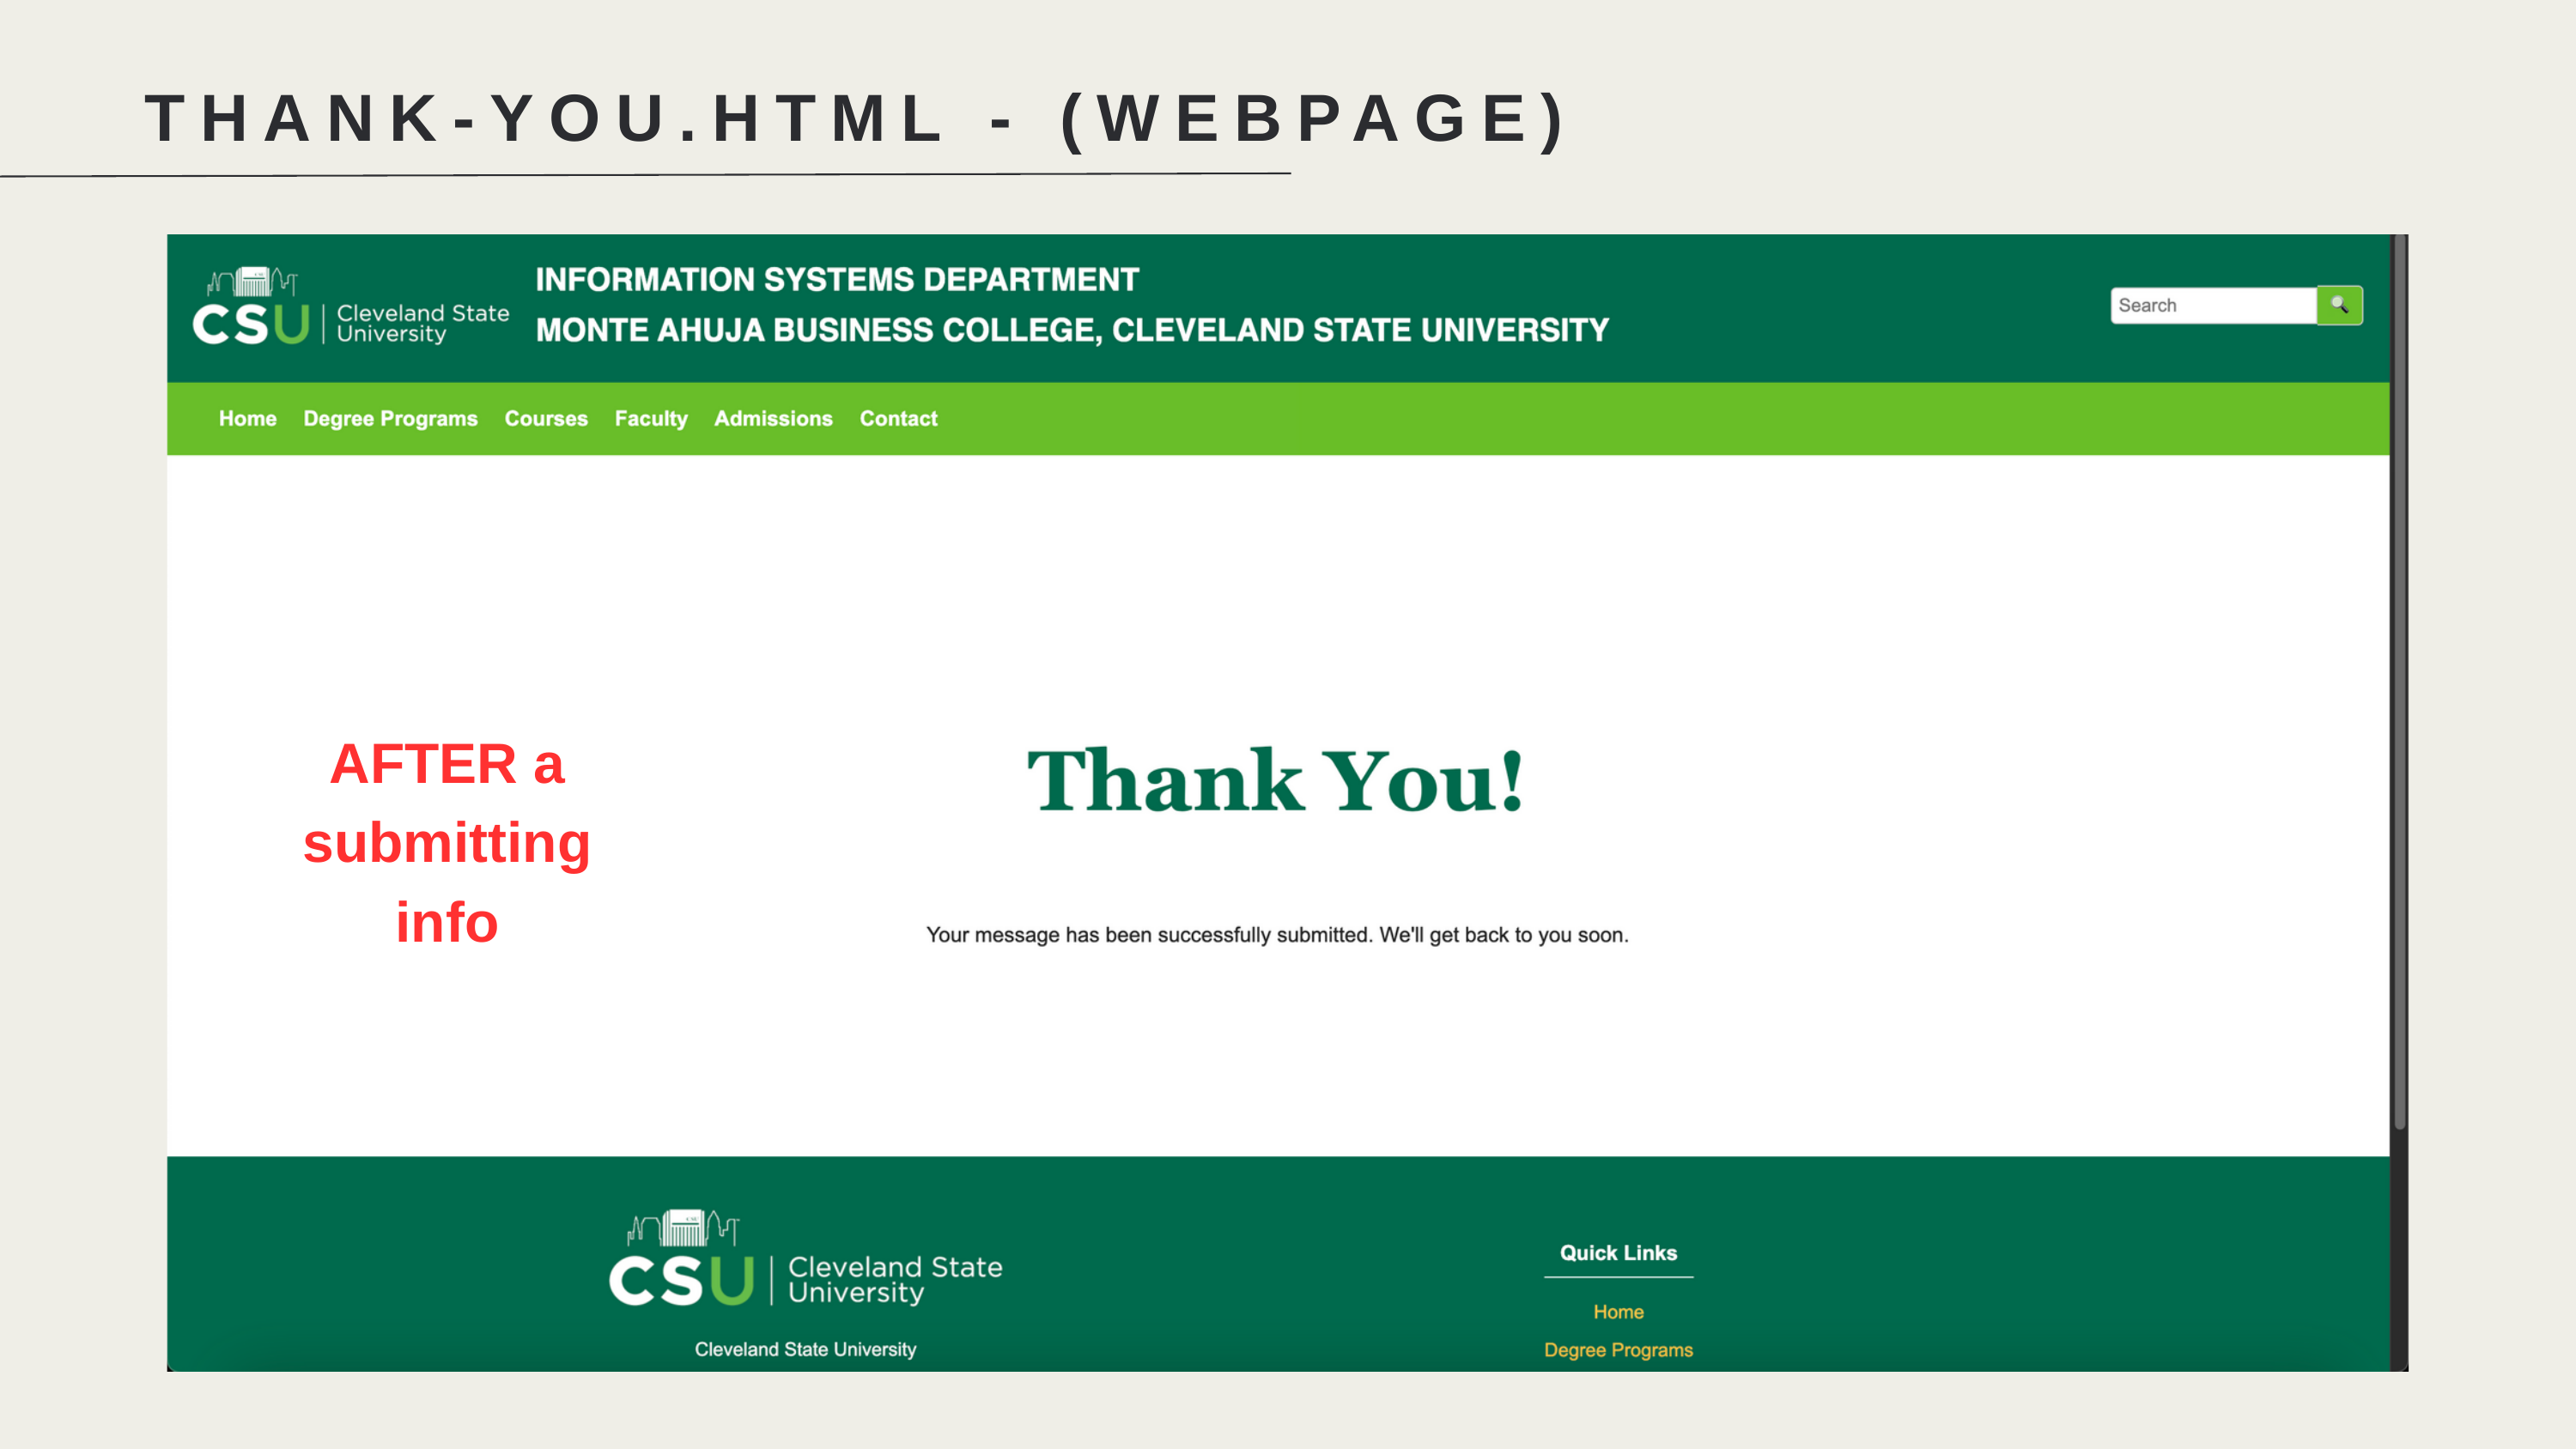

THANK-YOU.HTML - (WEBPAGE)

AFTER a submitting info